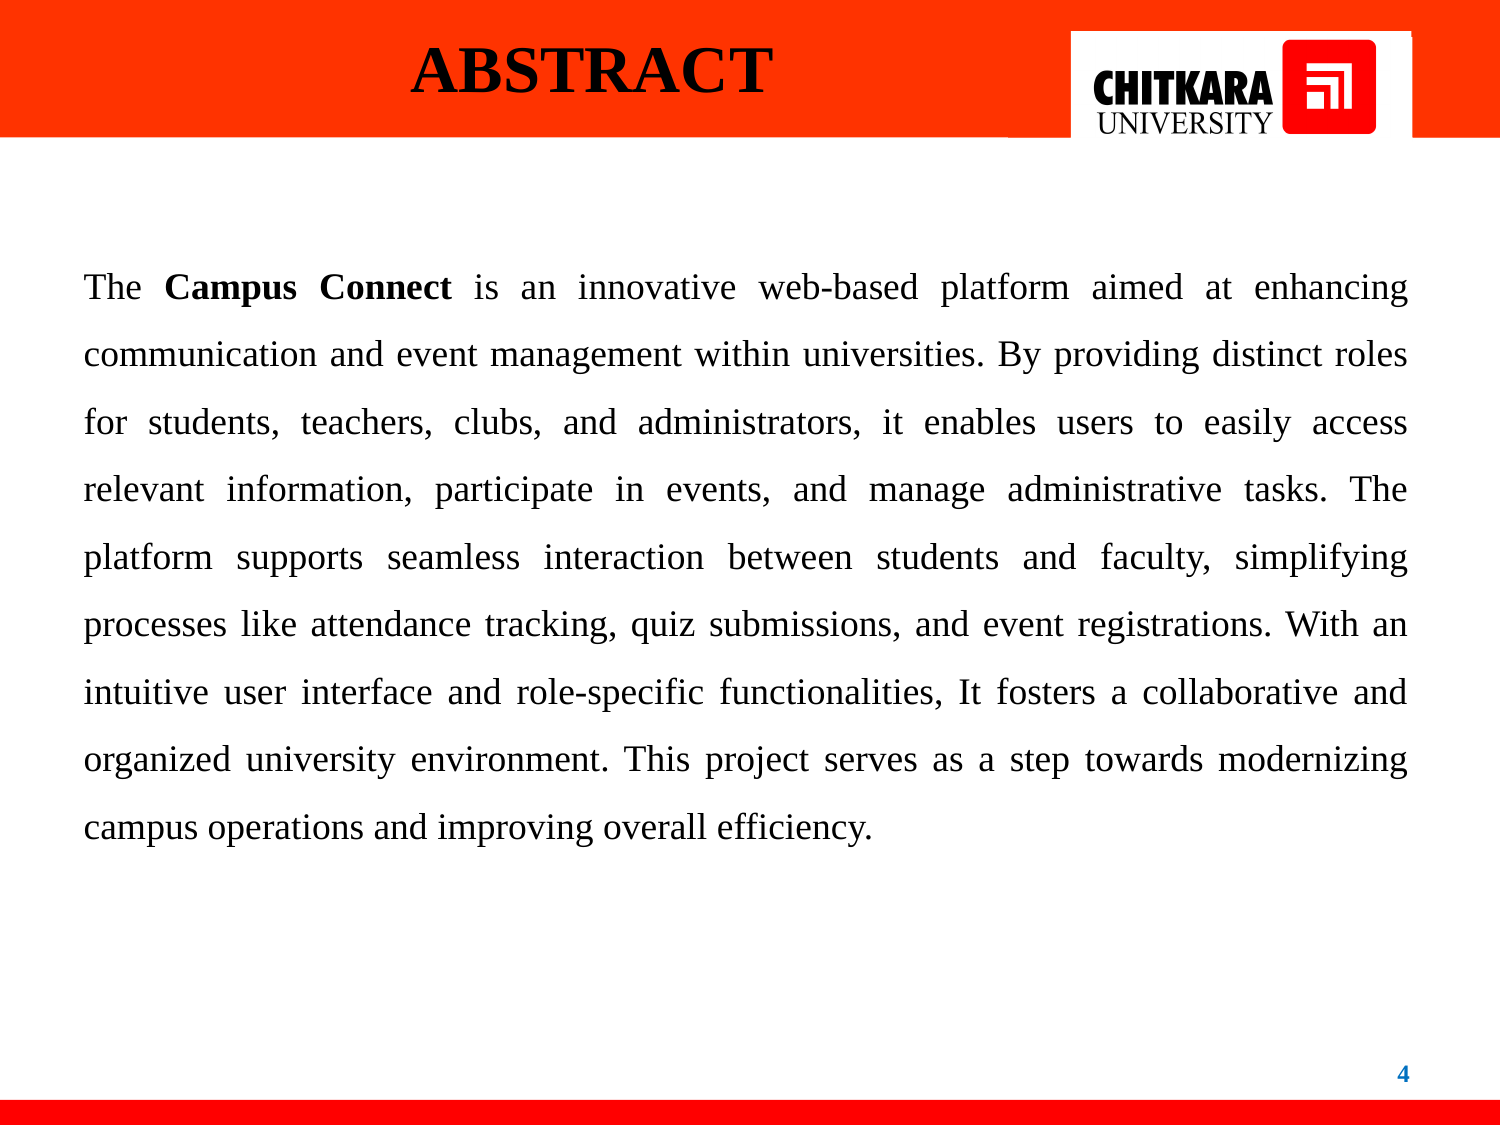

# ABSTRACT
The Campus Connect is an innovative web-based platform aimed at enhancing communication and event management within universities. By providing distinct roles for students, teachers, clubs, and administrators, it enables users to easily access relevant information, participate in events, and manage administrative tasks. The platform supports seamless interaction between students and faculty, simplifying processes like attendance tracking, quiz submissions, and event registrations. With an intuitive user interface and role-specific functionalities, It fosters a collaborative and organized university environment. This project serves as a step towards modernizing campus operations and improving overall efficiency.
4